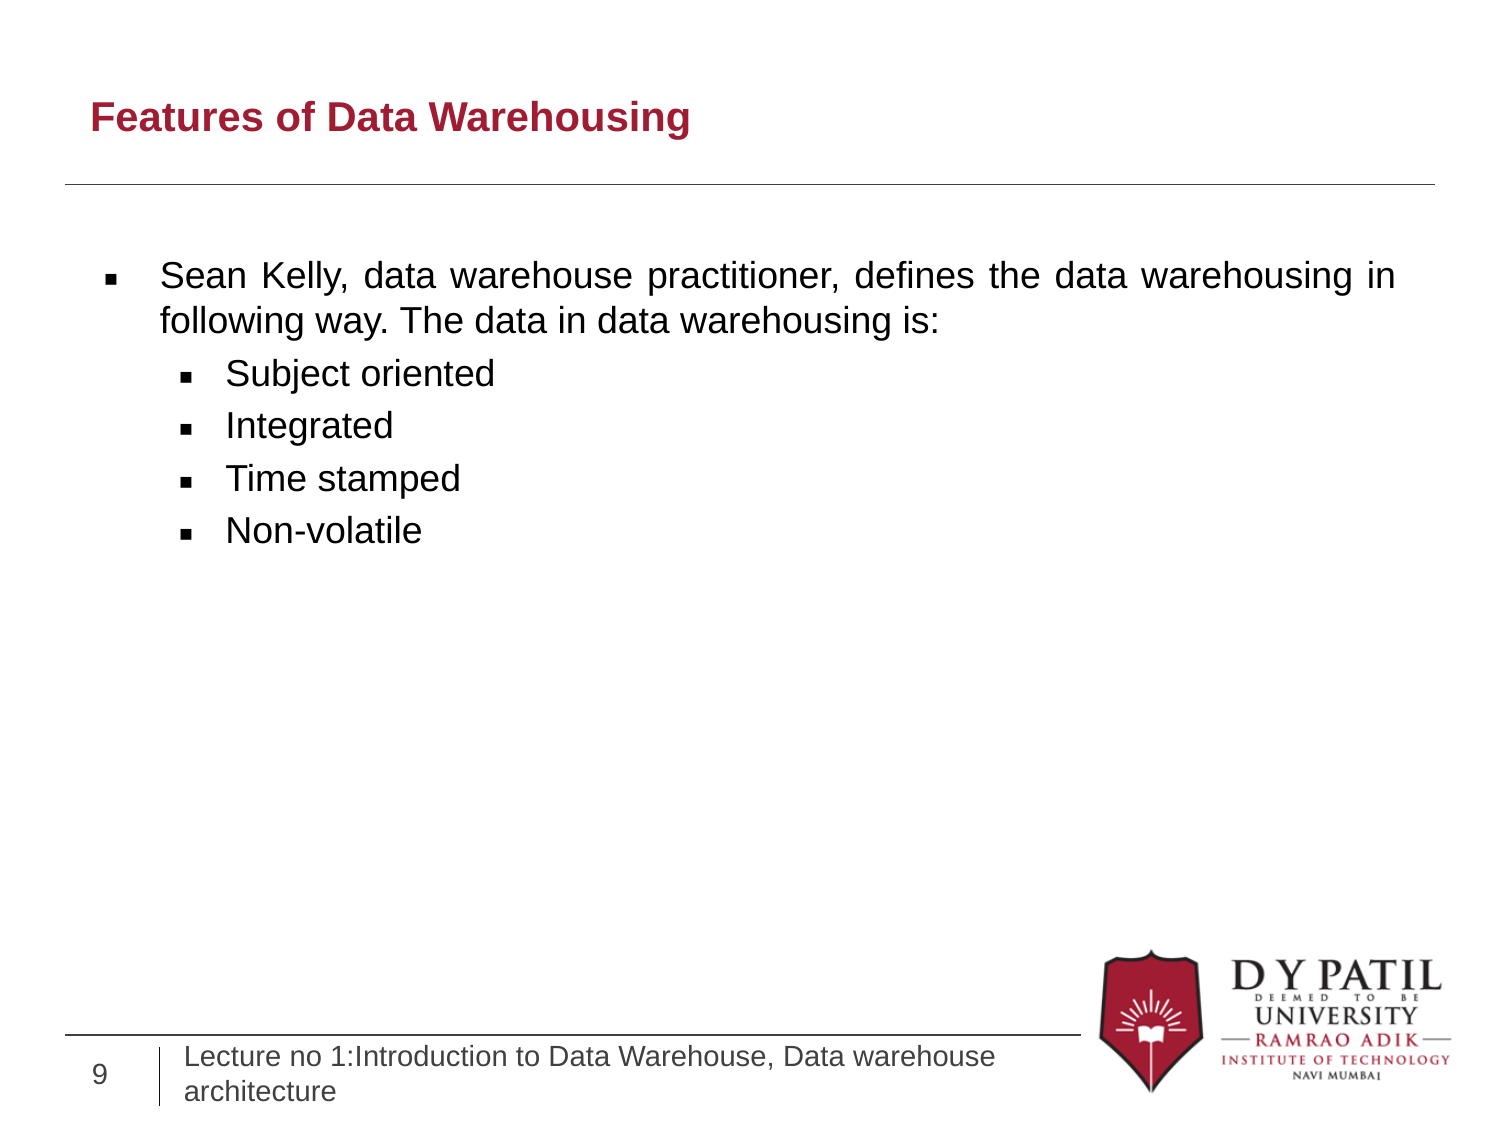

# Features of Data Warehousing
Sean Kelly, data warehouse practitioner, defines the data warehousing in following way. The data in data warehousing is:
Subject oriented
Integrated
Time stamped
Non-volatile

9
Lecture no 1:Introduction to Data Warehouse, Data warehouse architecture